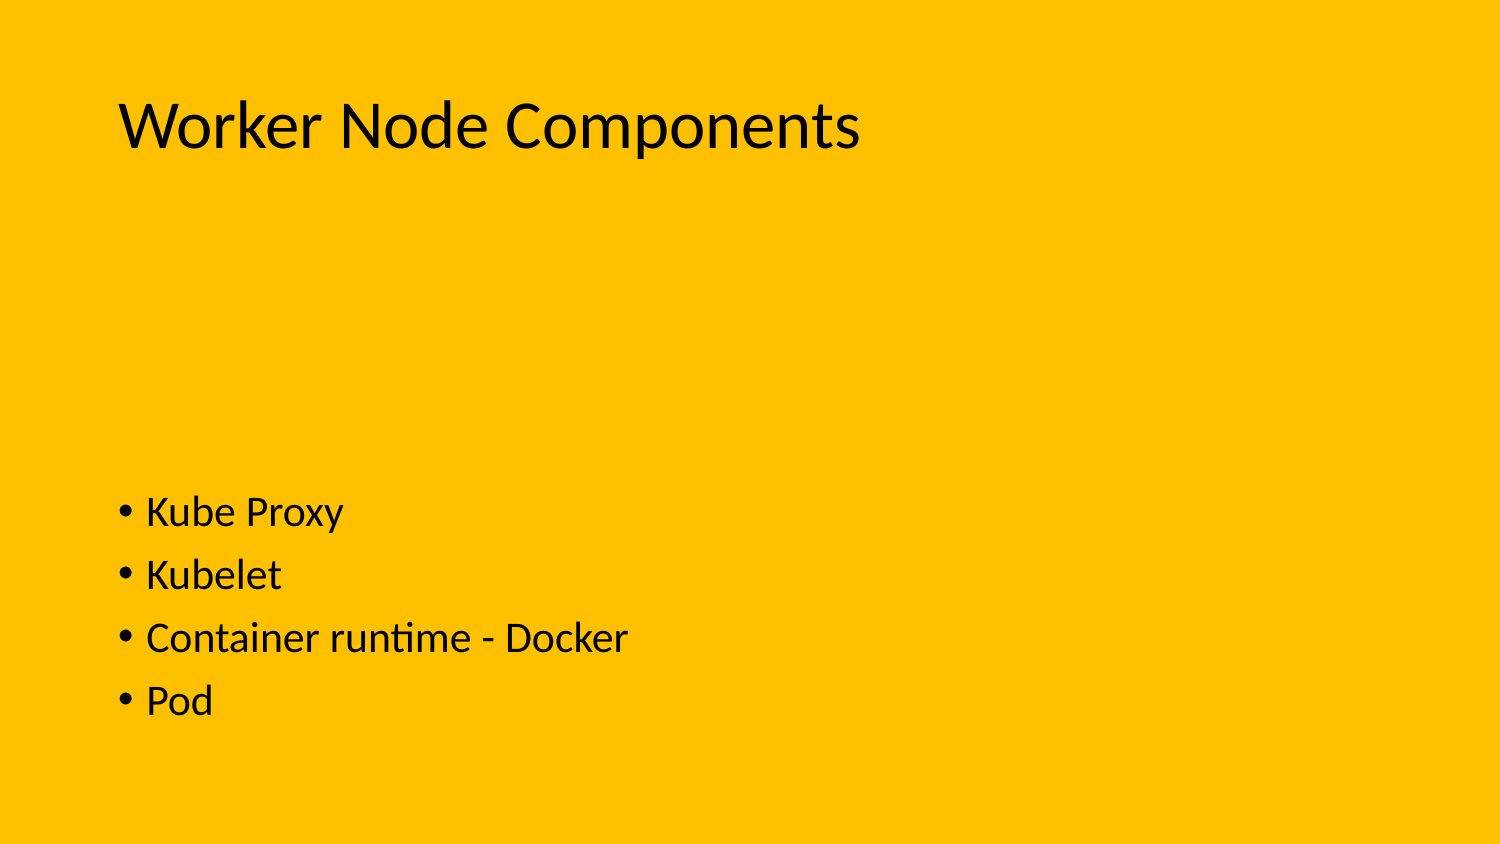

# Worker Node Components

Kube Proxy
Kubelet
Container runtime - Docker
Pod